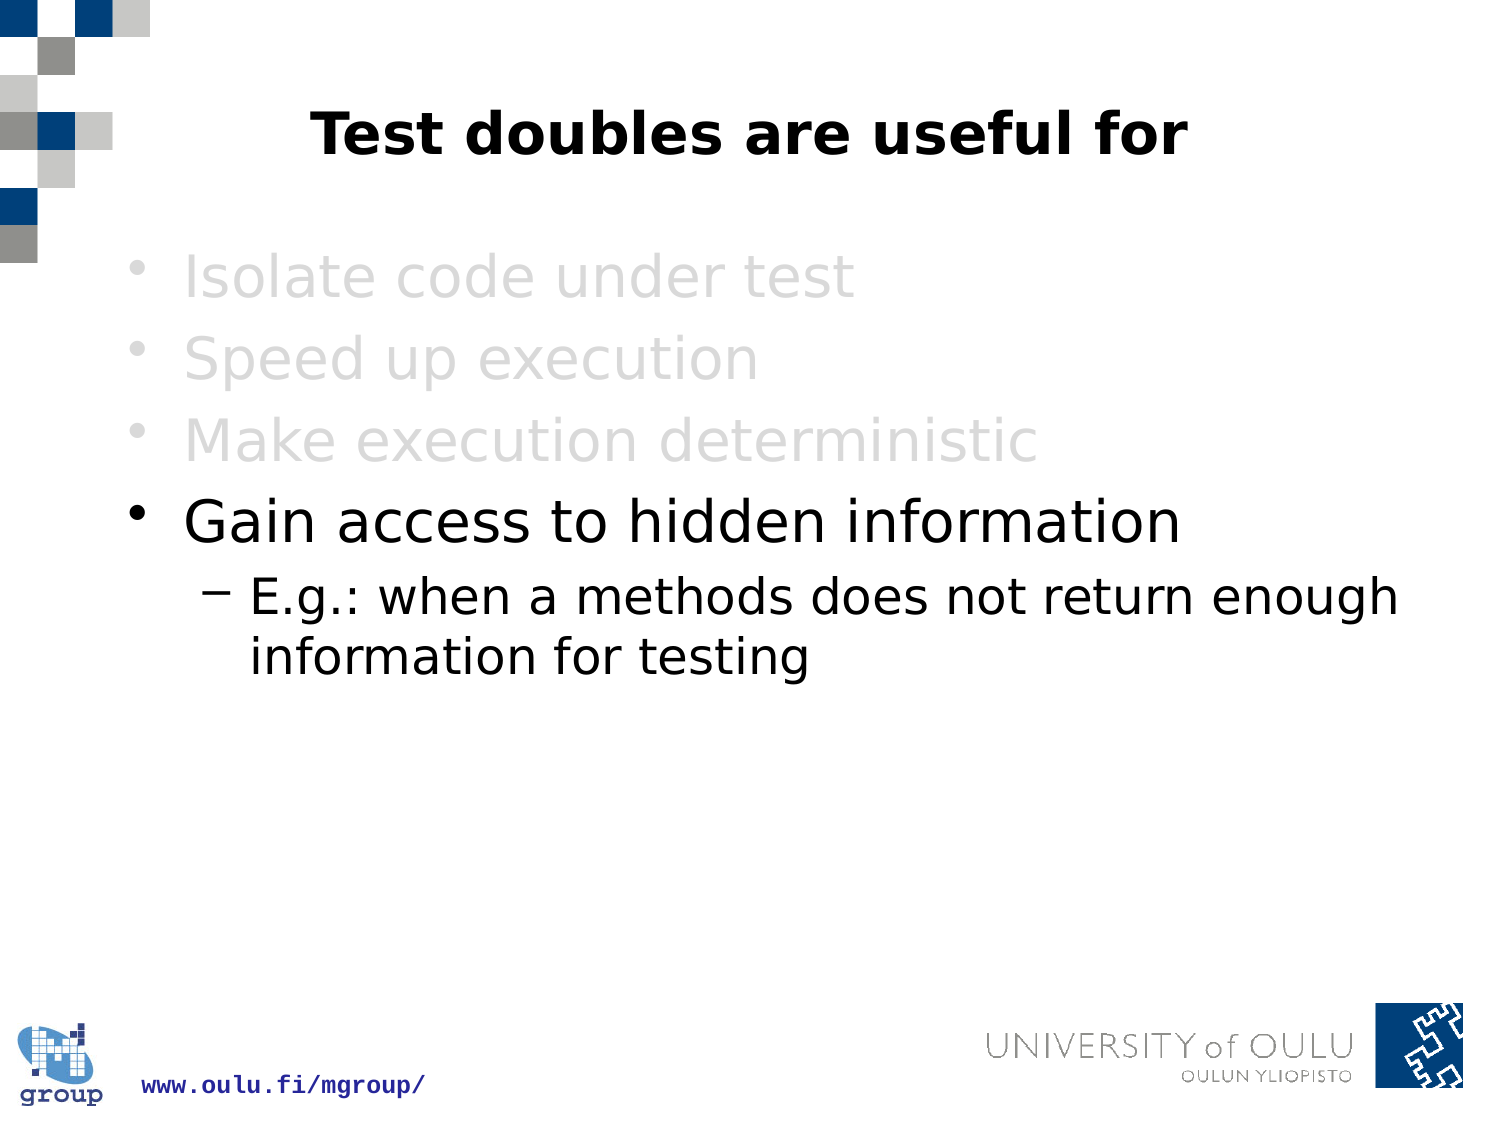

# Test doubles are useful for
Isolate code under test
Speed up execution
Make execution deterministic
Gain access to hidden information
E.g.: when a methods does not return enough information for testing